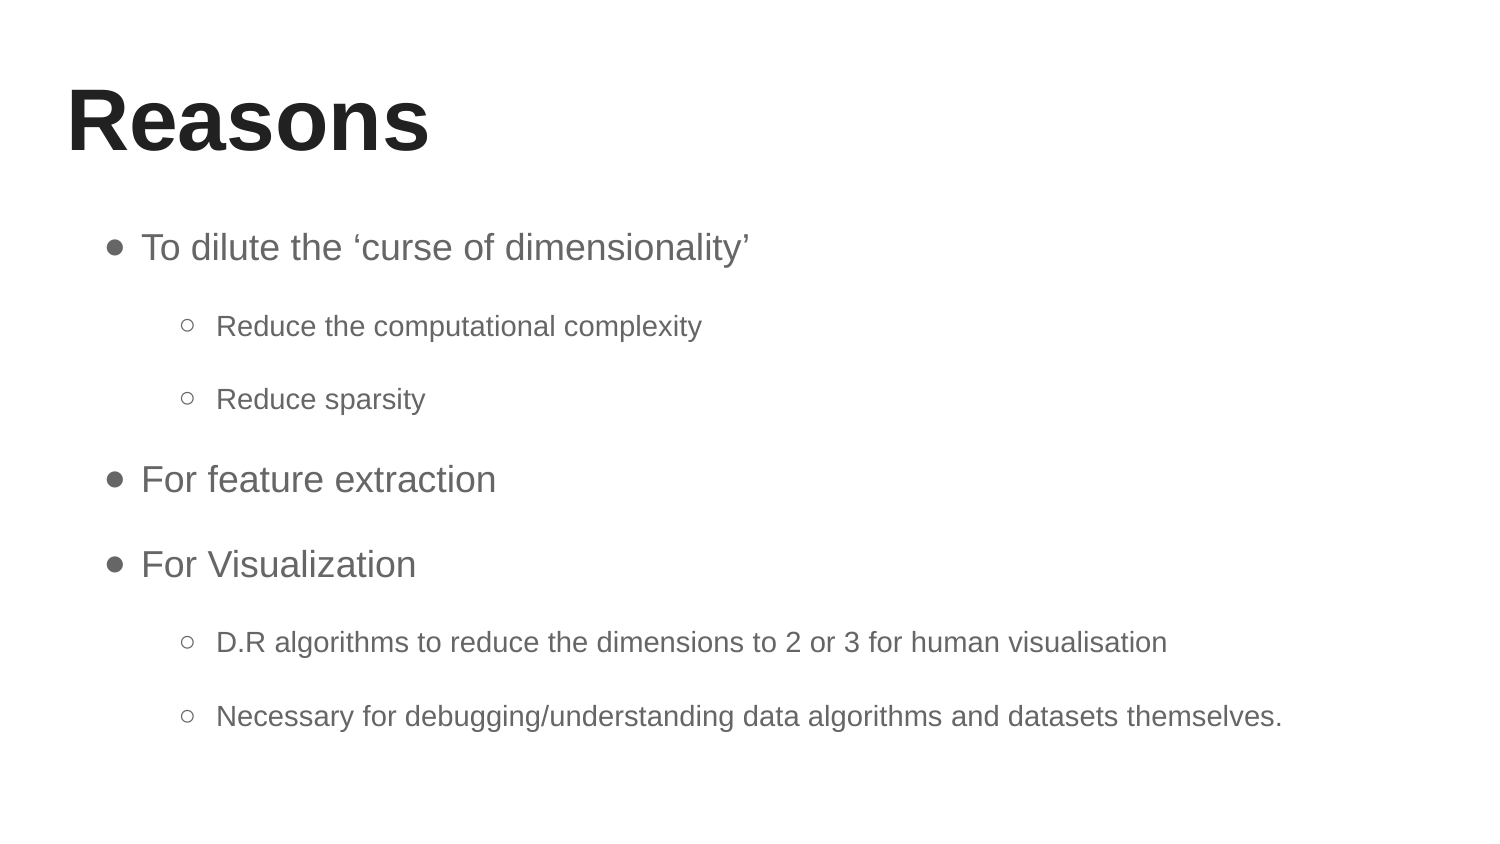

# Reasons
To dilute the ‘curse of dimensionality’
Reduce the computational complexity
Reduce sparsity
For feature extraction
For Visualization
D.R algorithms to reduce the dimensions to 2 or 3 for human visualisation
Necessary for debugging/understanding data algorithms and datasets themselves.